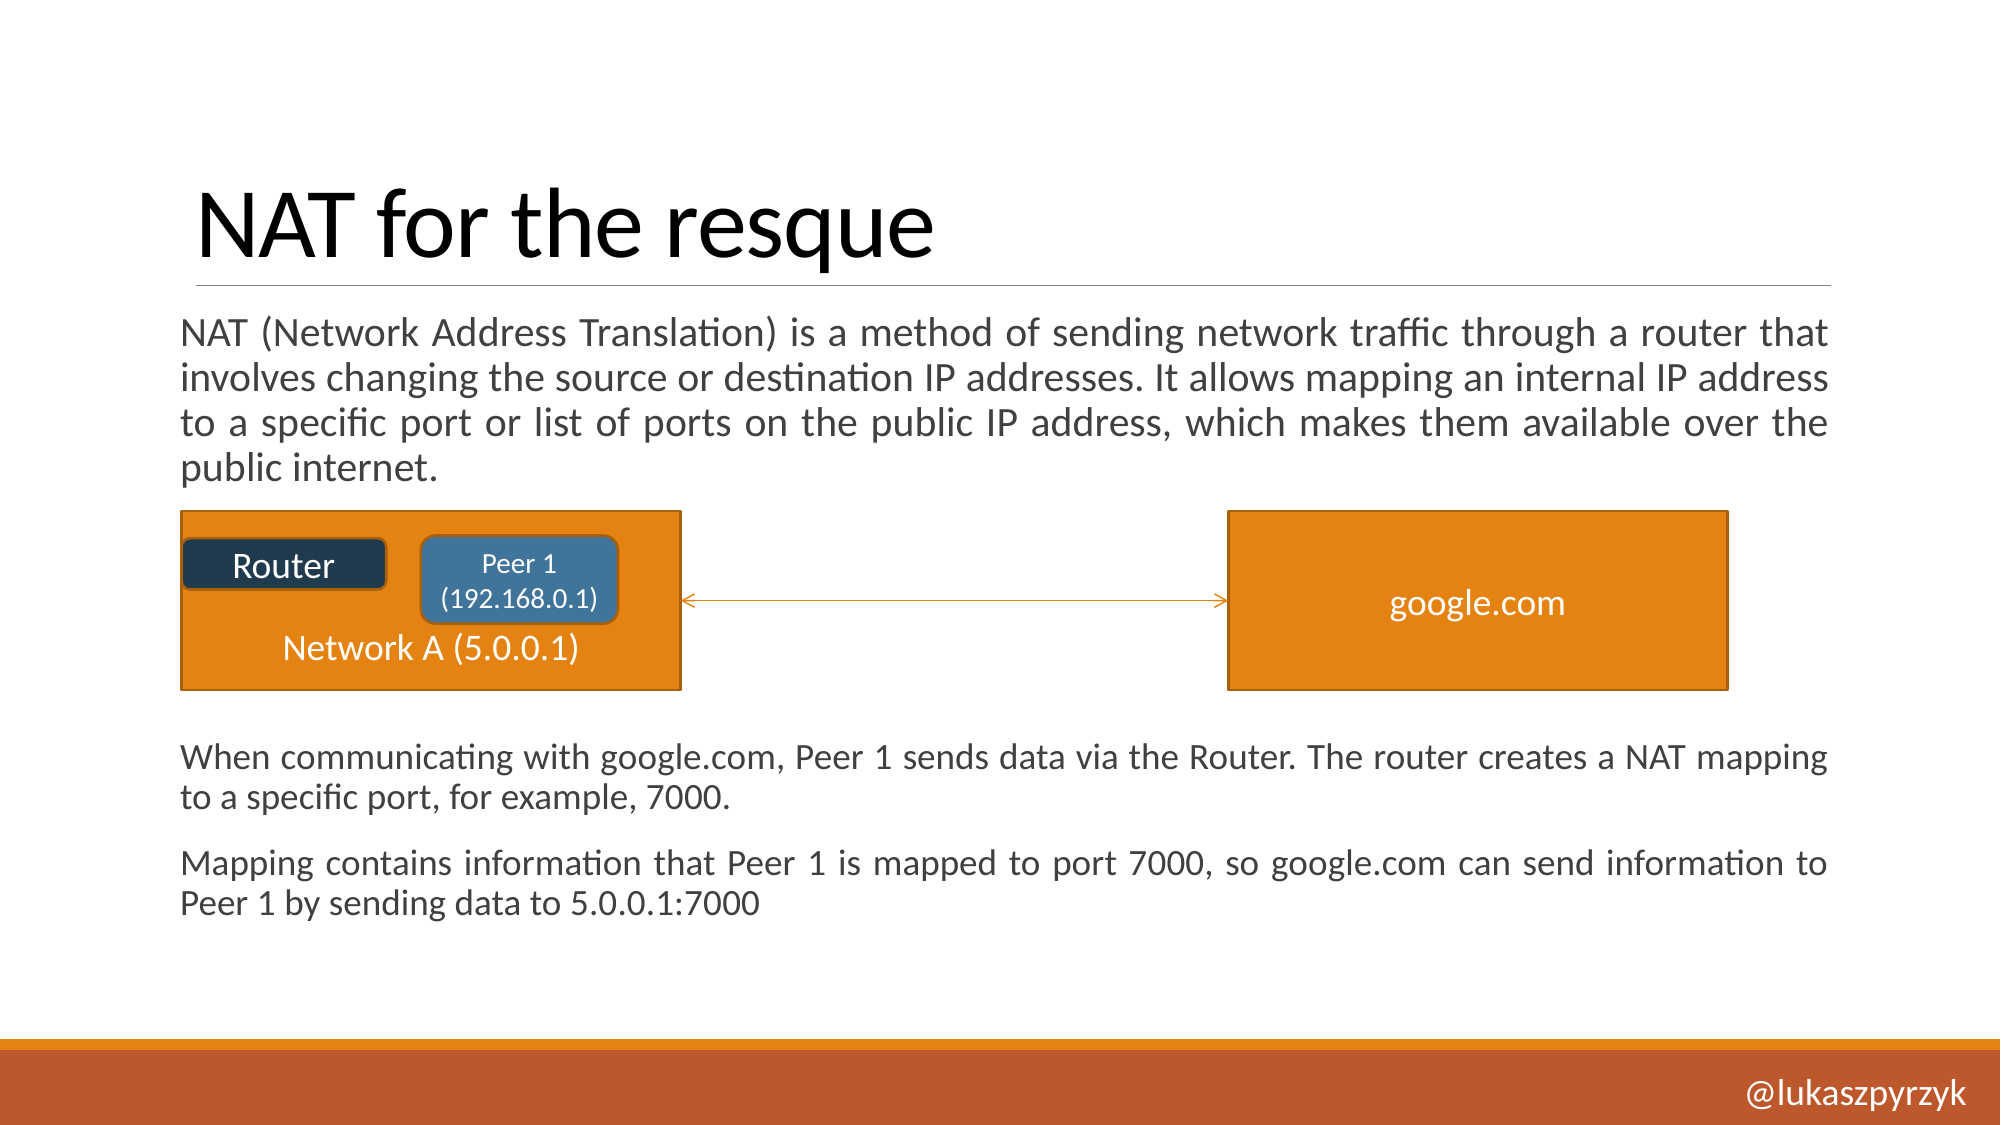

# NAT for the resque
NAT (Network Address Translation) is a method of sending network traffic through a router that involves changing the source or destination IP addresses. It allows mapping an internal IP address to a specific port or list of ports on the public IP address, which makes them available over the public internet.

Network A (5.0.0.1)
google.com
Peer 1 (192.168.0.1)
Router
When communicating with google.com, Peer 1 sends data via the Router. The router creates a NAT mapping to a specific port, for example, 7000.
Mapping contains information that Peer 1 is mapped to port 7000, so google.com can send information to Peer 1 by sending data to 5.0.0.1:7000
@lukaszpyrzyk